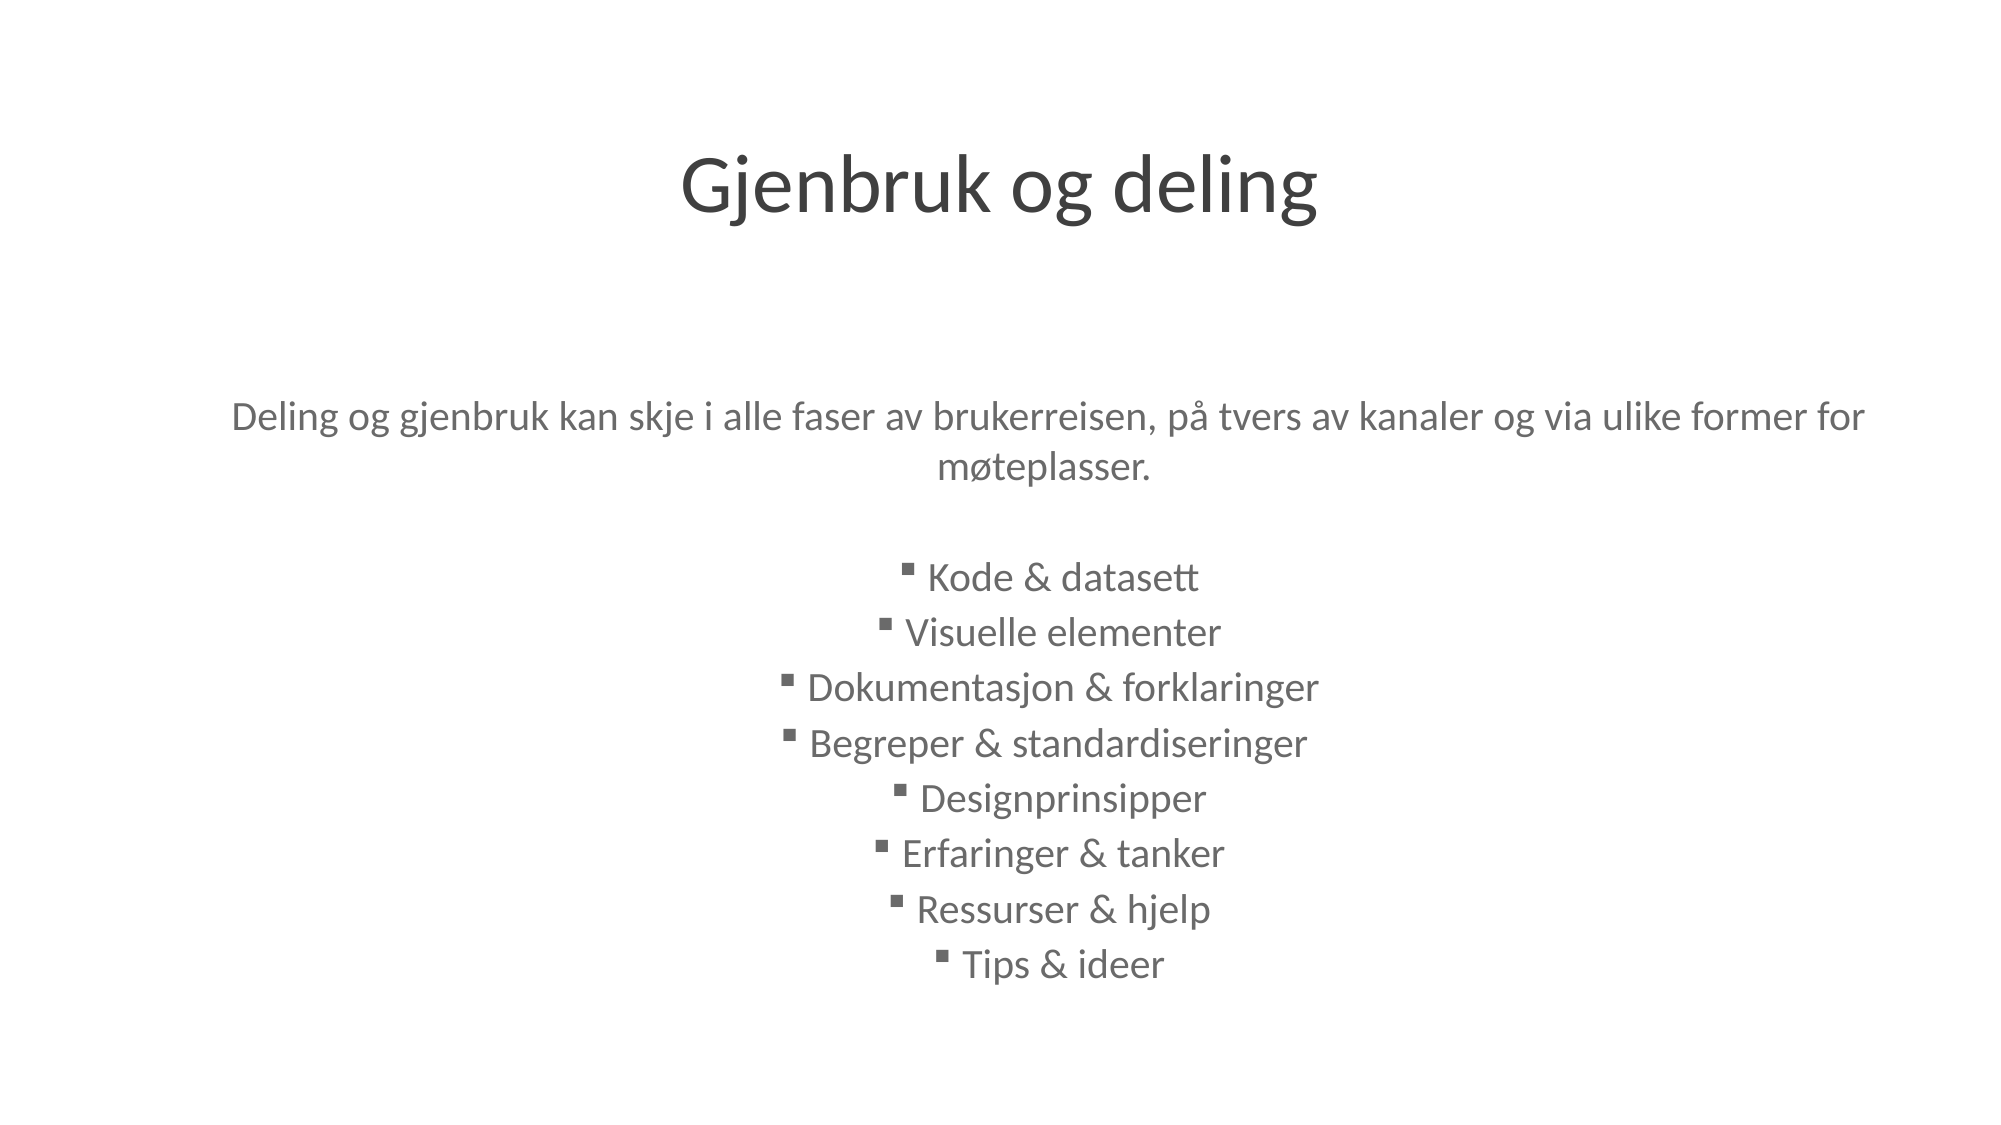

# Gjenbruk og deling

Deling og gjenbruk kan skje i alle faser av brukerreisen, på tvers av kanaler og via ulike former for møteplasser.

Kode & datasett
Visuelle elementer
Dokumentasjon & forklaringer
Begreper & standardiseringer
Designprinsipper
Erfaringer & tanker
Ressurser & hjelp
Tips & ideer